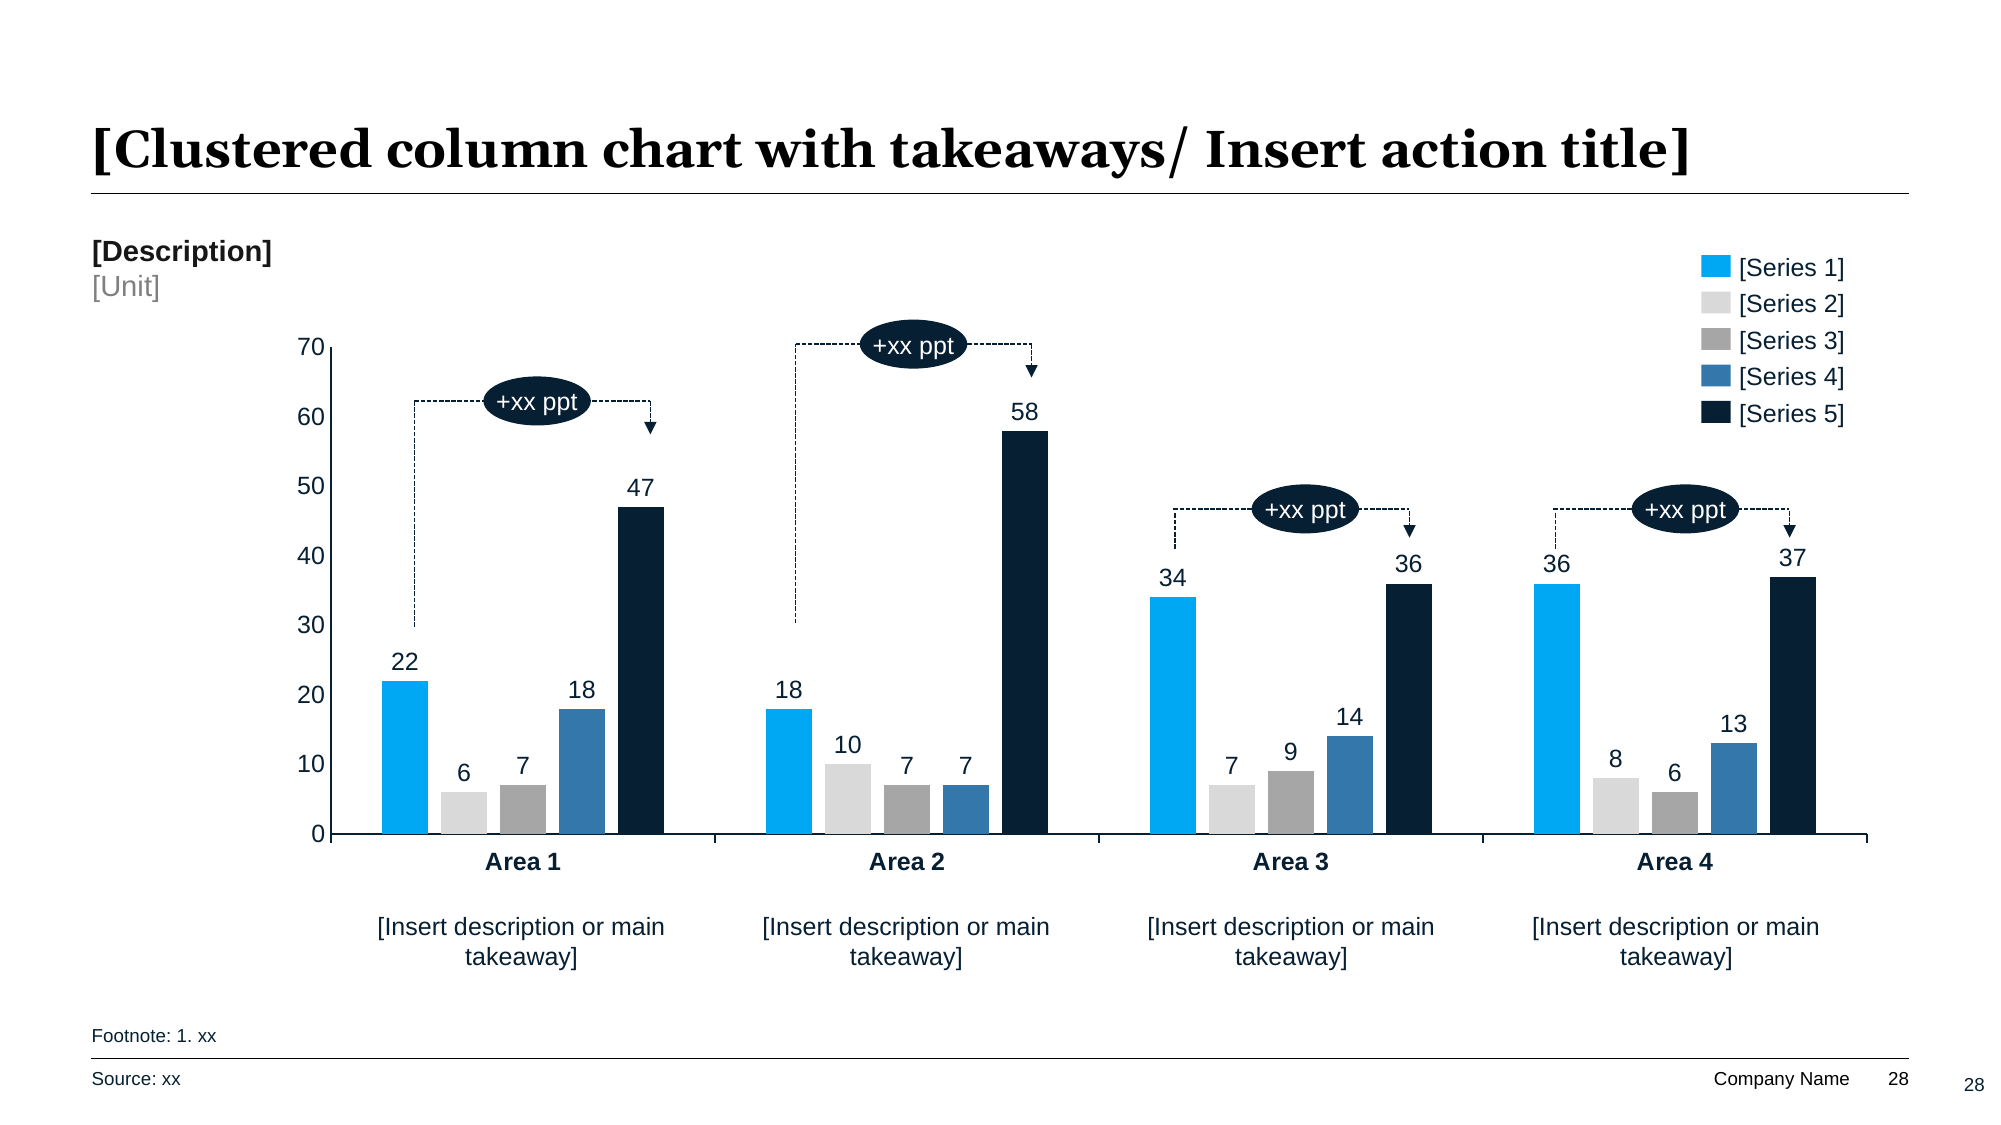

# [Clustered column chart with takeaways/ Insert action title]
[Description]
[Unit]
[Series 1]

[Series 2]

+xx ppt
[Series 3]

### Chart

| Category | Series 1 | Series 2 | Series 3 | Series 4 | Series 5 |
|---|---|---|---|---|---|
| Area 1 | 22.0 | 6.0 | 7.0 | 18.0 | 47.0 |
| Area 2 | 18.0 | 10.0 | 7.0 | 7.0 | 58.0 |
| Area 3 | 34.0 | 7.0 | 9.0 | 14.0 | 36.0 |
| Area 4 | 36.0 | 8.0 | 6.0 | 13.0 | 37.0 |
[Series 4]

+xx ppt
[Series 5]

+xx ppt
+xx ppt

[Insert description or main takeaway]
[Insert description or main takeaway]
[Insert description or main takeaway]
[Insert description or main takeaway]
Footnote: 1. xx
Source: xx
28